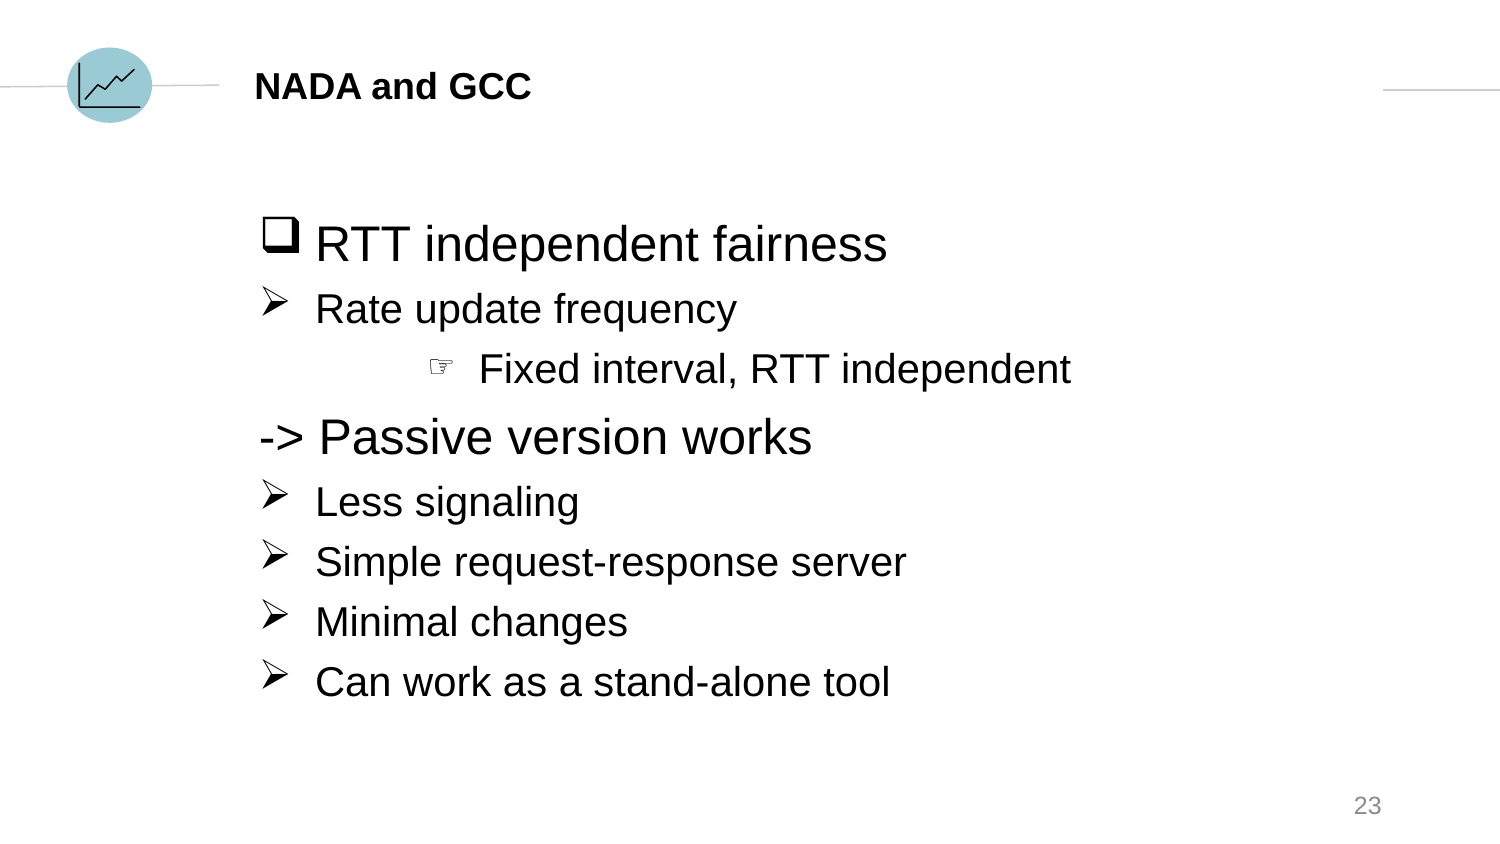

# NADA and GCC

RTT independent fairness
Rate update frequency
Fixed interval, RTT independent
-> Passive version works
Less signaling
Simple request-response server
Minimal changes
Can work as a stand-alone tool

23